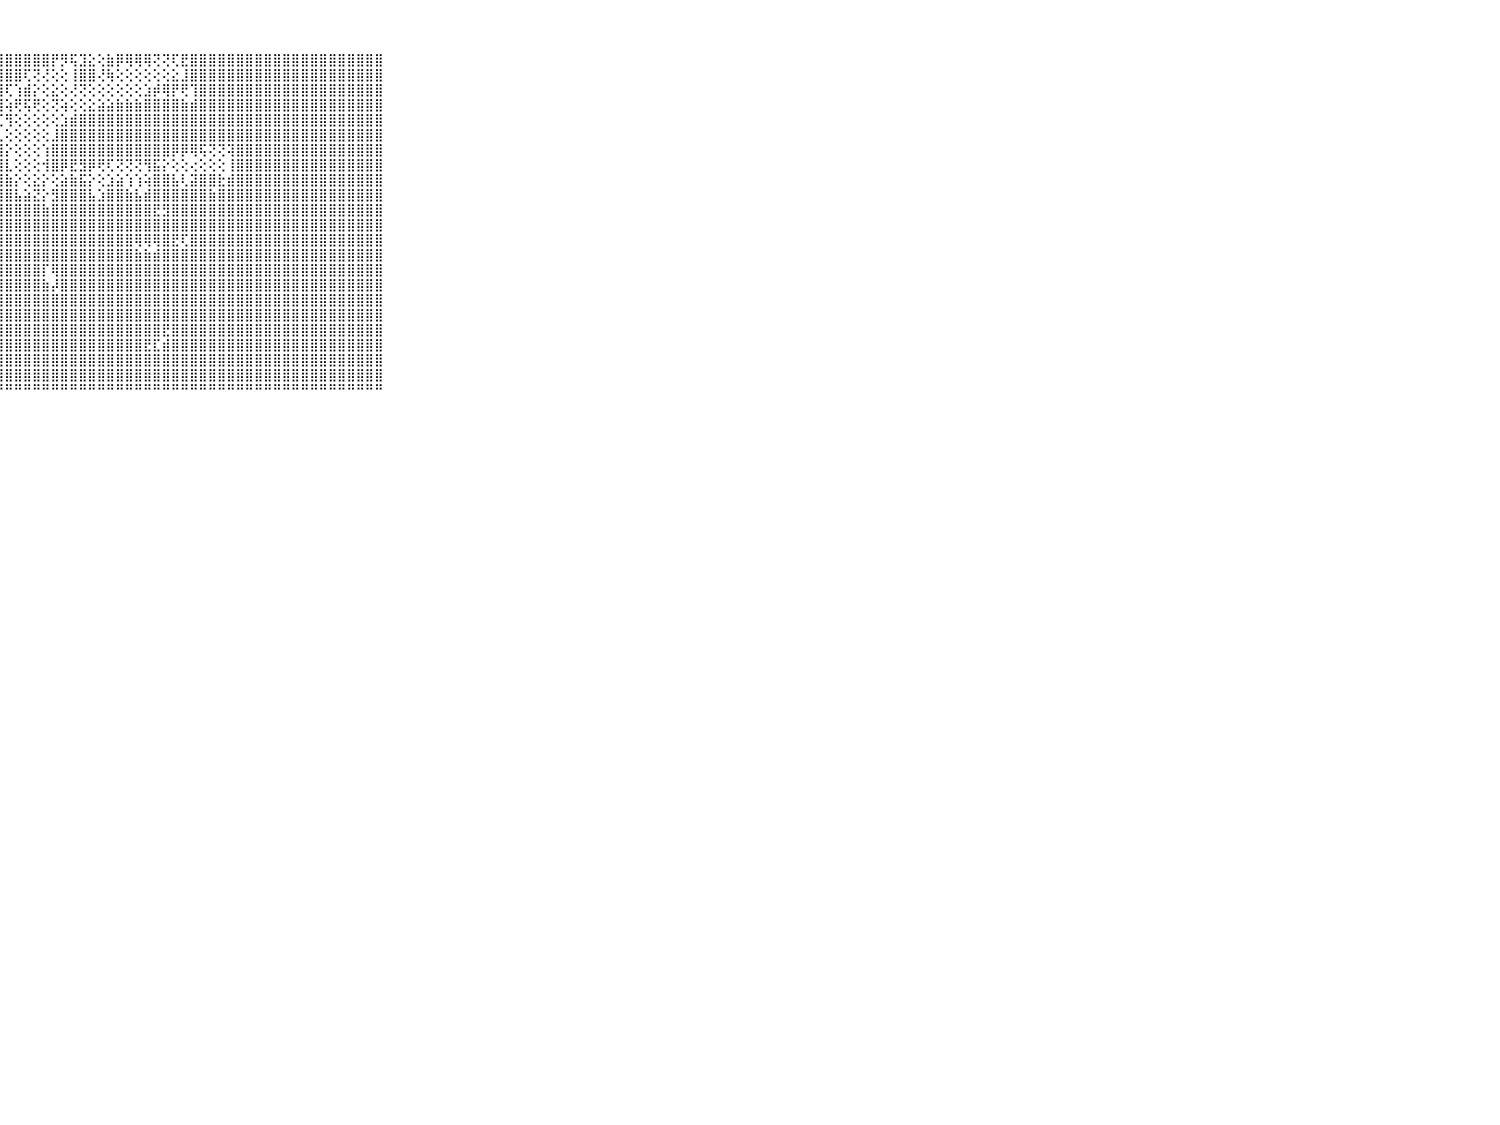

⠀⠀⠀⠀⠀⠀⠀⠀⠀⠀⠀⣿⣿⣿⣿⣿⣿⣿⣿⣿⣿⣿⣿⣿⣿⣿⣿⣿⣿⣿⣿⣿⣿⡟⡻⢯⣹⣕⢕⣷⡿⢿⢿⢿⢝⢝⢏⣟⣿⣿⣿⣿⣿⣿⣿⣿⣿⣿⣿⣿⣿⣿⣿⣿⣿⣿⣿⣿⣿⠀⠀⠀⠀⠀⠀⠀⠀⠀⠀⠀⠀
⠀⠀⠀⠀⠀⠀⠀⠀⠀⠀⠀⣿⣿⣿⣿⣿⣿⣿⣿⣿⣿⣿⣿⣿⣿⣿⣿⣿⣿⣿⢏⢝⢜⢕⢕⢸⣿⣿⢜⢷⢕⢕⢕⢕⢕⢕⣕⣸⣿⣿⣿⣿⣿⣿⣿⣿⣿⣿⣿⣿⣿⣿⣿⣿⣿⣿⣿⣿⣿⠀⠀⠀⠀⠀⠀⠀⠀⠀⠀⠀⠀
⠀⠀⠀⠀⠀⠀⠀⠀⠀⠀⠀⣿⣿⣿⣿⣿⣿⣿⣿⣿⣿⣿⣿⣿⣿⣿⣿⣿⢏⢱⣾⡕⢕⣕⢕⢜⢝⢕⢕⢕⢕⢕⢕⣱⡾⢿⡟⢟⢹⣿⣿⣿⣿⣿⣿⣿⣿⣿⣿⣿⣿⣿⣿⣿⣿⣿⣿⣿⣿⠀⠀⠀⠀⠀⠀⠀⠀⠀⠀⠀⠀
⠀⠀⠀⠀⠀⠀⠀⠀⠀⠀⠀⣿⣿⣿⣿⣿⣿⣿⣿⣿⣿⣿⣿⣿⣿⣿⣿⣿⢵⢟⢯⢟⢕⢝⢵⢕⢕⣕⣵⣵⣷⣷⣷⣿⣿⣿⣿⣷⣾⣿⣿⣿⣿⣿⣿⣿⣿⣿⣿⣿⣿⣿⣿⣿⣿⣿⣿⣿⣿⠀⠀⠀⠀⠀⠀⠀⠀⠀⠀⠀⠀
⠀⠀⠀⠀⠀⠀⠀⠀⠀⠀⠀⣿⣿⣿⣿⣿⣿⣿⣿⣿⣿⣿⣿⣿⣿⣿⣿⢏⢻⢕⢕⢕⢕⢕⣱⣾⣿⣿⣿⣿⣿⣿⣿⣿⣿⣿⣿⣿⣿⣿⣿⣿⣿⣿⣿⣿⣿⣿⣿⣿⣿⣿⣿⣿⣿⣿⣿⣿⣿⠀⠀⠀⠀⠀⠀⠀⠀⠀⠀⠀⠀
⠀⠀⠀⠀⠀⠀⠀⠀⠀⠀⠀⣿⣿⣿⣿⣿⣿⣿⣿⣿⣿⣿⣿⣿⣿⣿⣿⣇⢕⢕⢕⢕⢕⣸⣿⣿⣿⣿⣿⣿⣿⣿⣿⣿⣿⣿⣿⣿⣿⣿⣿⣿⣿⣿⣿⣿⣿⣿⣿⣿⣿⣿⣿⣿⣿⣿⣿⣿⣿⠀⠀⠀⠀⠀⠀⠀⠀⠀⠀⠀⠀
⠀⠀⠀⠀⠀⠀⠀⠀⠀⠀⠀⣿⣿⣿⣿⣿⣿⣿⣿⣿⣿⣿⣿⣿⣿⣿⣿⣿⡕⢕⢕⢕⢱⣿⣿⣿⣿⣿⣿⣿⣿⣿⣿⣿⣿⣿⡿⡿⢿⢯⢝⢝⢽⣿⣿⣿⣿⣿⣿⣿⣿⣿⣿⣿⣿⣿⣿⣿⣿⠀⠀⠀⠀⠀⠀⠀⠀⠀⠀⠀⠀
⠀⠀⠀⠀⠀⠀⠀⠀⠀⠀⠀⣿⣿⣿⣿⣿⣿⣿⣿⣿⣿⣿⣿⣿⣿⣿⣿⣿⣇⢕⢕⢕⢺⣿⡿⣟⣻⡿⢟⢏⢝⢝⢝⢻⣯⡕⢕⢕⢔⢕⢕⢕⢸⣿⣿⣿⣿⣿⣿⣿⣿⣿⣿⣿⣿⣿⣿⣿⣿⠀⠀⠀⠀⠀⠀⠀⠀⠀⠀⠀⠀
⠀⠀⠀⠀⠀⠀⠀⠀⠀⠀⠀⣿⣿⣿⣿⣿⣿⣿⣿⣿⣿⣿⣿⣿⣿⣿⣿⣿⣷⡕⢕⣕⡕⢕⣵⣷⣯⡕⢕⣱⣵⢱⢱⢵⣿⣿⣧⢇⣽⣿⣿⣗⣾⣿⣿⣿⣿⣿⣿⣿⣿⣿⣿⣿⣿⣿⣿⣿⣿⠀⠀⠀⠀⠀⠀⠀⠀⠀⠀⠀⠀
⠀⠀⠀⠀⠀⠀⠀⠀⠀⠀⠀⣿⣿⣿⣿⣿⣿⣿⣿⣿⣿⣿⣿⣿⣿⣿⣿⣿⣿⣧⣵⣝⡕⣻⣿⣿⣿⣧⣱⣿⣿⣷⣧⣾⣿⣿⣿⣿⣿⣿⣷⣿⣿⣿⣿⣿⣿⣿⣿⣿⣿⣿⣿⣿⣿⣿⣿⣿⣿⠀⠀⠀⠀⠀⠀⠀⠀⠀⠀⠀⠀
⠀⠀⠀⠀⠀⠀⠀⠀⠀⠀⠀⣿⣿⣿⣿⣿⣿⣿⣿⣿⣿⣿⣿⣿⣿⣿⣿⣿⣿⣿⣿⣿⣷⣿⣿⣿⣿⣿⣿⣿⣿⣿⣿⣿⣟⣻⣿⣿⣿⣿⣿⣿⣿⣿⣿⣿⣿⣿⣿⣿⣿⣿⣿⣿⣿⣿⣿⣿⣿⠀⠀⠀⠀⠀⠀⠀⠀⠀⠀⠀⠀
⠀⠀⠀⠀⠀⠀⠀⠀⠀⠀⠀⣿⣿⣿⣿⣿⣿⣿⣿⣿⣿⣿⣿⣿⣿⣿⣿⣿⣿⣿⣿⣿⣿⣿⣿⣿⣿⣿⣿⣿⣿⣿⣿⣿⣿⣿⣿⣿⣿⣿⣿⣿⣿⣿⣿⣿⣿⣿⣿⣿⣿⣿⣿⣿⣿⣿⣿⣿⣿⠀⠀⠀⠀⠀⠀⠀⠀⠀⠀⠀⠀
⠀⠀⠀⠀⠀⠀⠀⠀⠀⠀⠀⣿⣿⣿⣿⣿⣿⣿⣿⣿⣿⣿⣿⣿⣿⣿⣿⣿⣿⣿⣿⣿⣿⣿⣿⣿⣿⣿⣿⣿⣿⣿⢿⢿⢿⣿⣟⢏⣿⣿⣿⣿⣿⣿⣿⣿⣿⣿⣿⣿⣿⣿⣿⣿⣿⣿⣿⣿⣿⠀⠀⠀⠀⠀⠀⠀⠀⠀⠀⠀⠀
⠀⠀⠀⠀⠀⠀⠀⠀⠀⠀⠀⣿⣿⣿⣿⣿⣿⣿⣿⣿⣿⣿⣿⣿⣿⣿⣿⣿⣿⣿⣿⣿⣿⣿⣿⣿⣿⣿⣿⣿⣿⣿⣷⣷⣾⣿⣿⣿⣿⣿⣿⣿⣿⣿⣿⣿⣿⣿⣿⣿⣿⣿⣿⣿⣿⣿⣿⣿⣿⠀⠀⠀⠀⠀⠀⠀⠀⠀⠀⠀⠀
⠀⠀⠀⠀⠀⠀⠀⠀⠀⠀⠀⣿⣿⣿⣿⣿⣿⣿⣿⣿⣿⣿⣿⣿⣿⣿⣿⣿⣿⣿⣿⣿⡏⢿⣿⣿⣿⣿⣿⣿⣿⣿⣿⣿⣿⣿⣿⣿⣿⣿⣿⣿⣿⣿⣿⣿⣿⣿⣿⣿⣿⣿⣿⣿⣿⣿⣿⣿⣿⠀⠀⠀⠀⠀⠀⠀⠀⠀⠀⠀⠀
⠀⠀⠀⠀⠀⠀⠀⠀⠀⠀⠀⣿⣿⣿⣿⣿⣿⣿⣿⣿⣿⣿⣿⣿⣿⣿⣿⣿⣿⣿⣿⣿⣷⡼⣿⣿⣿⣿⣿⣿⣿⣿⣿⣿⣿⣿⣿⣿⣿⣿⣿⣿⣿⣿⣿⣿⣿⣿⣿⣿⣿⣿⣿⣿⣿⣿⣿⣿⣿⠀⠀⠀⠀⠀⠀⠀⠀⠀⠀⠀⠀
⠀⠀⠀⠀⠀⠀⠀⠀⠀⠀⠀⣿⣿⣿⣿⣿⣿⣿⣿⣿⣿⣿⣿⣿⣿⣿⣿⣿⣿⣿⣿⣿⣿⣿⣿⣿⣿⣿⣿⣿⣿⣿⣿⣿⣿⣿⣿⣿⣿⣿⣿⣿⣿⣿⣿⣿⣿⣿⣿⣿⣿⣿⣿⣿⣿⣿⣿⣿⣿⠀⠀⠀⠀⠀⠀⠀⠀⠀⠀⠀⠀
⠀⠀⠀⠀⠀⠀⠀⠀⠀⠀⠀⣿⣿⣿⣿⣿⣿⣿⣿⣿⣿⣿⣿⣿⣿⣿⣿⣿⣿⣿⣿⣿⣿⣿⣿⣿⣿⣿⣿⣿⣿⣿⣿⣿⣿⣿⣿⣿⣿⣿⣿⣿⣿⣿⣿⣿⣿⣿⣿⣿⣿⣿⣿⣿⣿⣿⣿⣿⣿⠀⠀⠀⠀⠀⠀⠀⠀⠀⠀⠀⠀
⠀⠀⠀⠀⠀⠀⠀⠀⠀⠀⠀⣿⣿⣿⣿⣿⣿⣿⣿⣿⣿⣿⣿⣿⣿⣿⣿⣿⣿⣿⣿⣿⣿⣿⣿⣿⣿⣿⣿⣿⣿⣿⣿⣿⣿⣟⣿⣿⣿⣿⣿⣿⣿⣿⣿⣿⣿⣿⣿⣿⣿⣿⣿⣿⣿⣿⣿⣿⣿⠀⠀⠀⠀⠀⠀⠀⠀⠀⠀⠀⠀
⠀⠀⠀⠀⠀⠀⠀⠀⠀⠀⠀⣿⣿⣿⣿⣿⣿⣿⣿⣿⣿⣿⣿⣿⣿⣿⣿⣿⣿⣿⣿⣿⣿⣿⣿⣿⣿⣿⣿⣿⣿⣿⣿⣟⣏⣾⣿⣿⣿⣿⣿⣿⣿⣿⣿⣿⣿⣿⣿⣿⣿⣿⣿⣿⣿⣿⣿⣿⣿⠀⠀⠀⠀⠀⠀⠀⠀⠀⠀⠀⠀
⠀⠀⠀⠀⠀⠀⠀⠀⠀⠀⠀⣿⣿⣿⣿⣿⣿⣿⣿⣿⣿⣿⣿⣿⣿⣿⣿⣿⣿⣿⣿⣿⣿⣿⣿⣿⣿⣿⣿⣿⣿⣿⣿⣿⣿⣿⣿⣿⣿⣿⣿⣿⣿⣿⣿⣿⣿⣿⣿⣿⣿⣿⣿⣿⣿⣿⣿⣿⣿⠀⠀⠀⠀⠀⠀⠀⠀⠀⠀⠀⠀
⠀⠀⠀⠀⠀⠀⠀⠀⠀⠀⠀⣿⣿⣿⣿⣿⣿⣿⣿⣿⣿⣿⣿⣿⣿⣿⣿⣿⣿⣿⣿⣿⣿⣿⣿⣿⣿⣿⣿⣿⣿⣿⣿⣿⣿⣿⣿⣿⣿⣿⣿⣿⣿⣿⣿⣿⣿⣿⣿⣿⣿⣿⣿⣿⣿⣿⣿⣿⣿⠀⠀⠀⠀⠀⠀⠀⠀⠀⠀⠀⠀
⠀⠀⠀⠀⠀⠀⠀⠀⠀⠀⠀⠛⠛⠛⠛⠛⠛⠛⠛⠛⠛⠛⠛⠛⠛⠛⠛⠛⠛⠛⠛⠛⠛⠛⠛⠛⠛⠛⠛⠛⠛⠛⠛⠛⠛⠛⠛⠛⠛⠛⠛⠛⠛⠛⠛⠛⠛⠛⠛⠛⠛⠛⠛⠛⠛⠛⠛⠛⠛⠀⠀⠀⠀⠀⠀⠀⠀⠀⠀⠀⠀